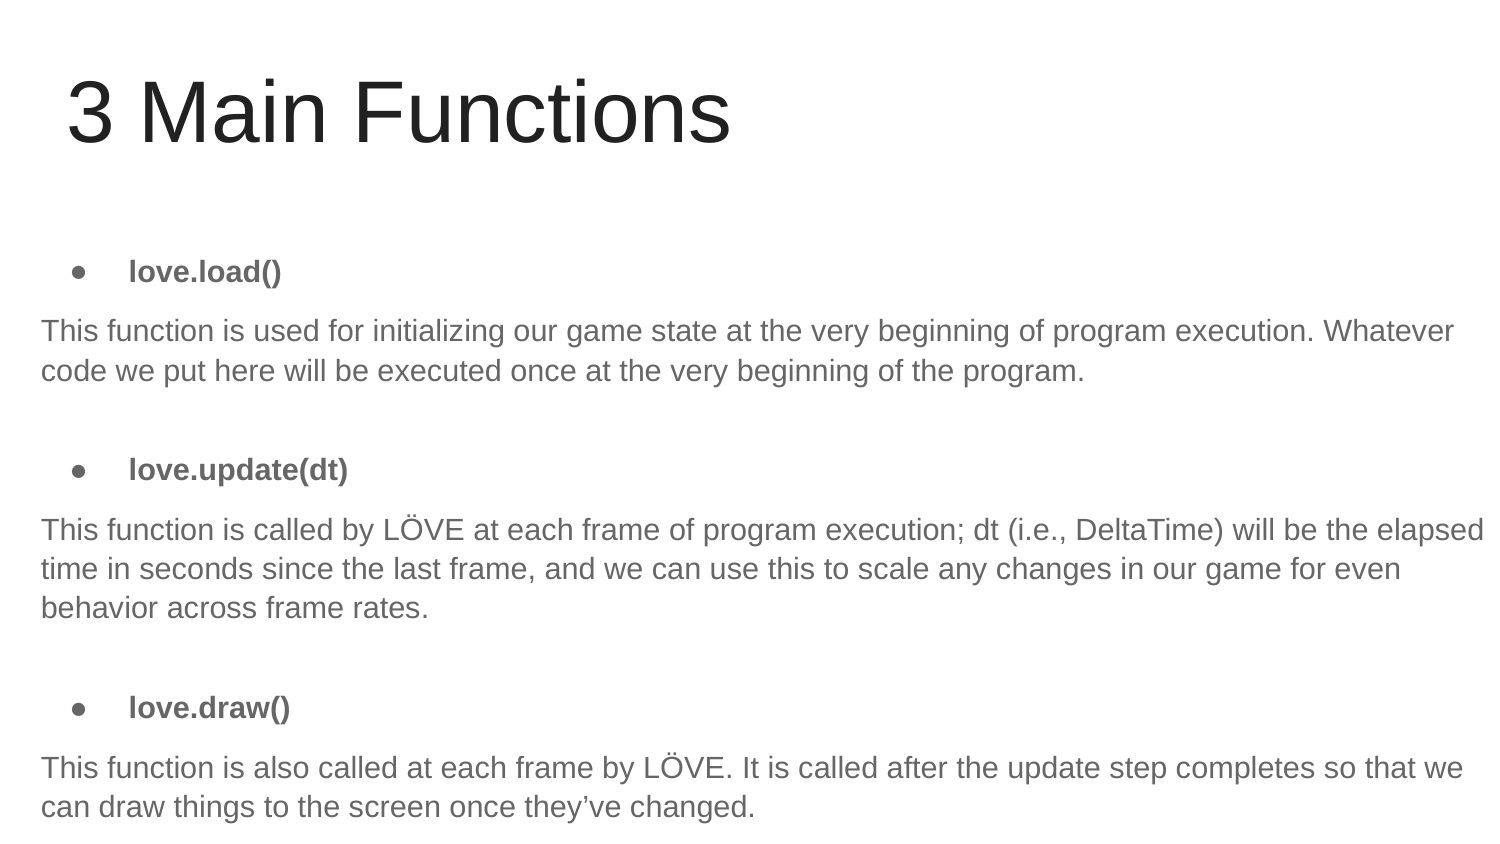

# 3 Main Functions

love.load()
This function is used for initializing our game state at the very beginning of program execution. Whatever code we put here will be executed once at the very beginning of the program.
love.update(dt)
This function is called by LÖVE at each frame of program execution; dt (i.e., DeltaTime) will be the elapsed time in seconds since the last frame, and we can use this to scale any changes in our game for even behavior across frame rates.
love.draw()
This function is also called at each frame by LÖVE. It is called after the update step completes so that we can draw things to the screen once they’ve changed.